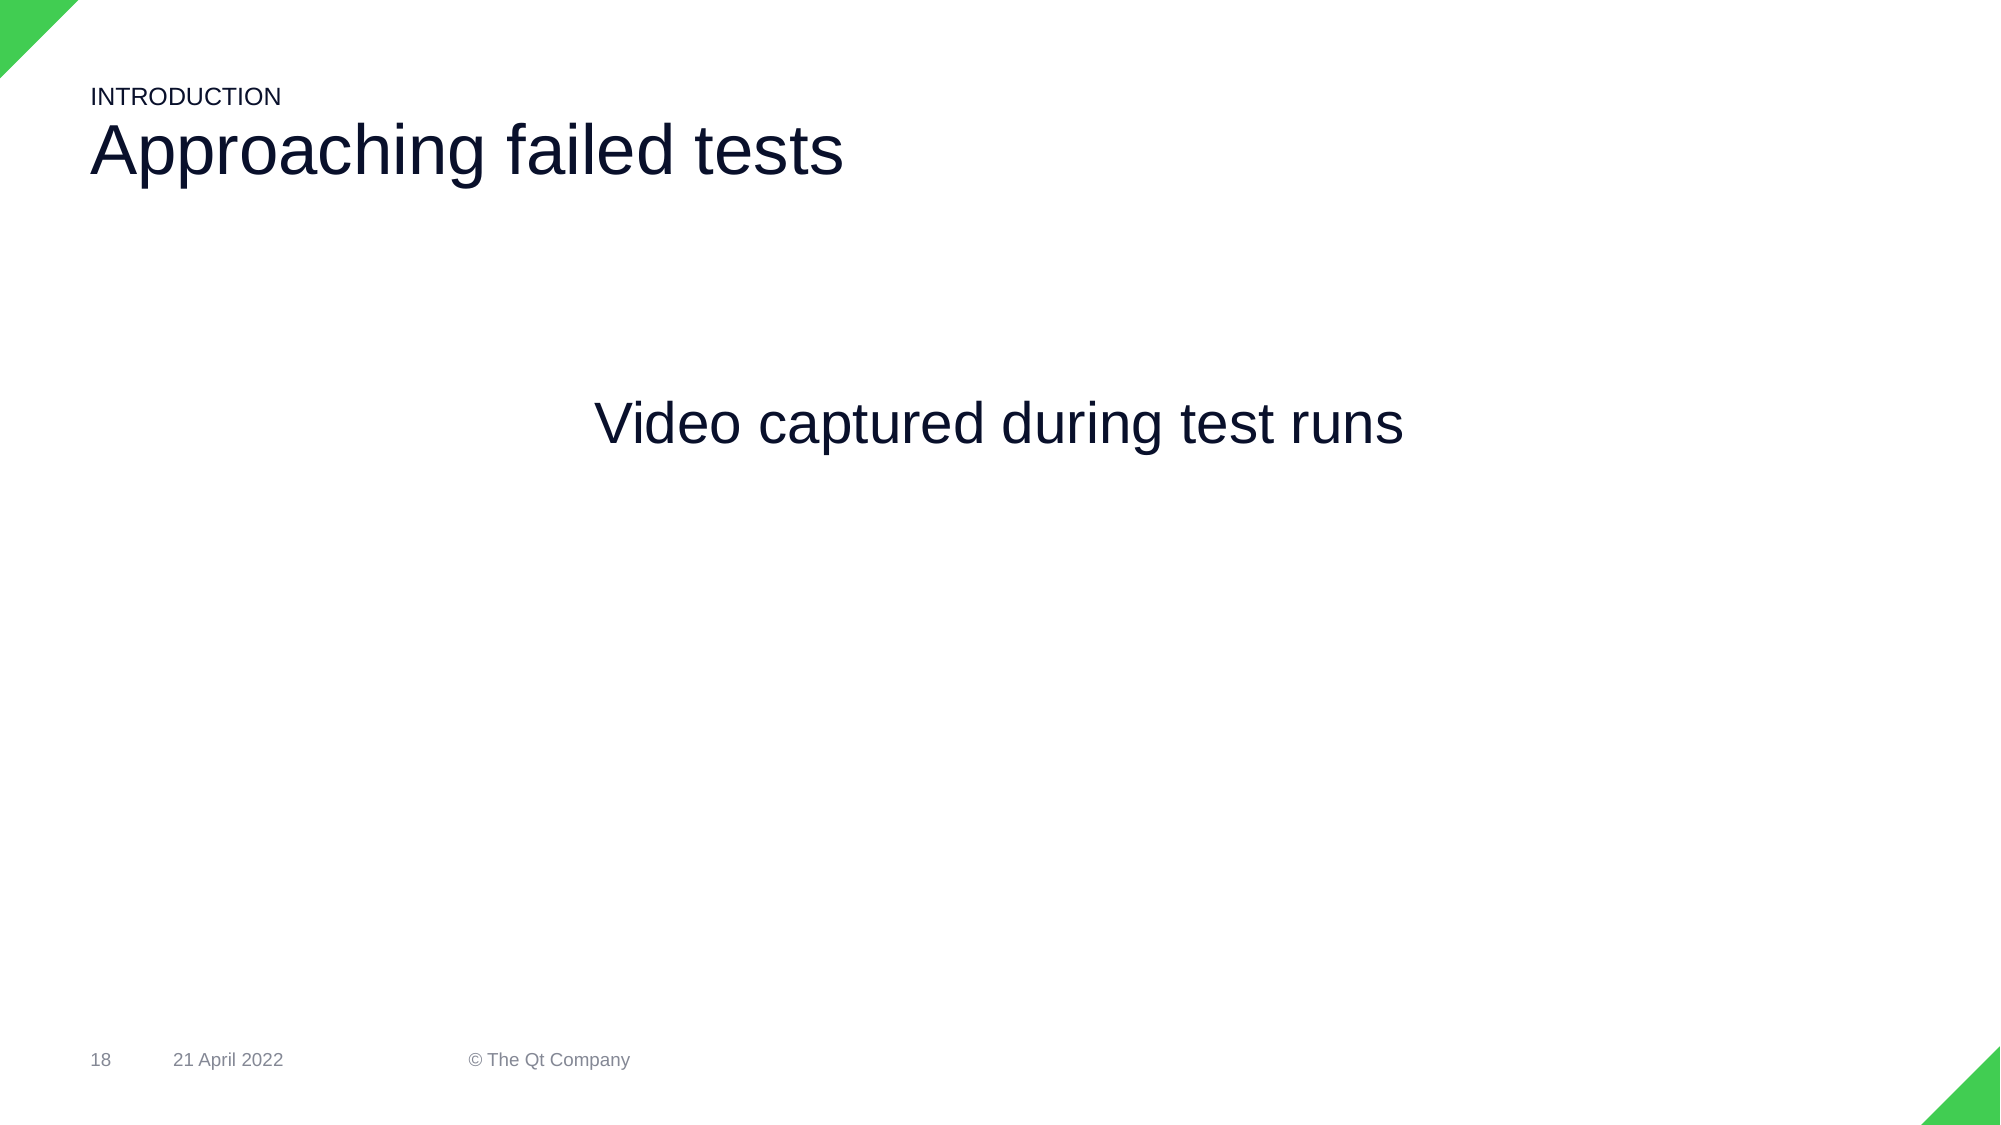

Introduction
# Approaching failed tests

Video captured during test runs
18
21 April 2022
© The Qt Company